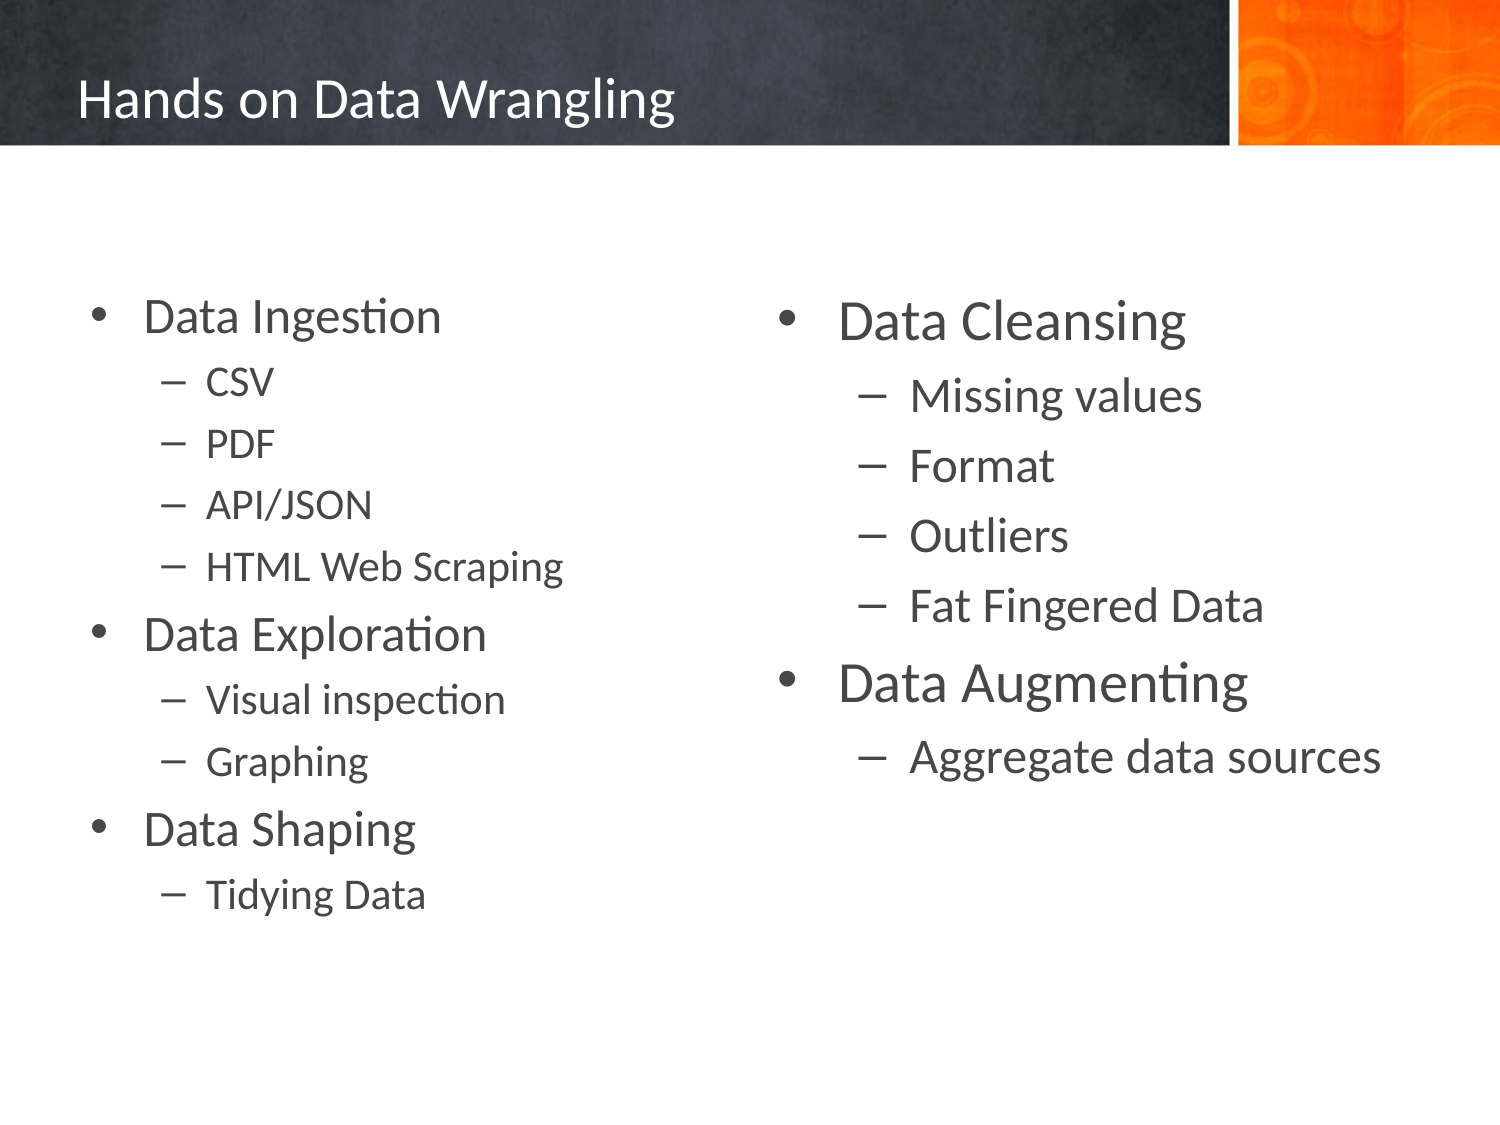

# Hands on Data Wrangling
Data Cleansing
Missing values
Format
Outliers
Fat Fingered Data
Data Augmenting
Aggregate data sources

Data Ingestion
CSV
PDF
API/JSON
HTML Web Scraping
Data Exploration
Visual inspection
Graphing
Data Shaping
Tidying Data